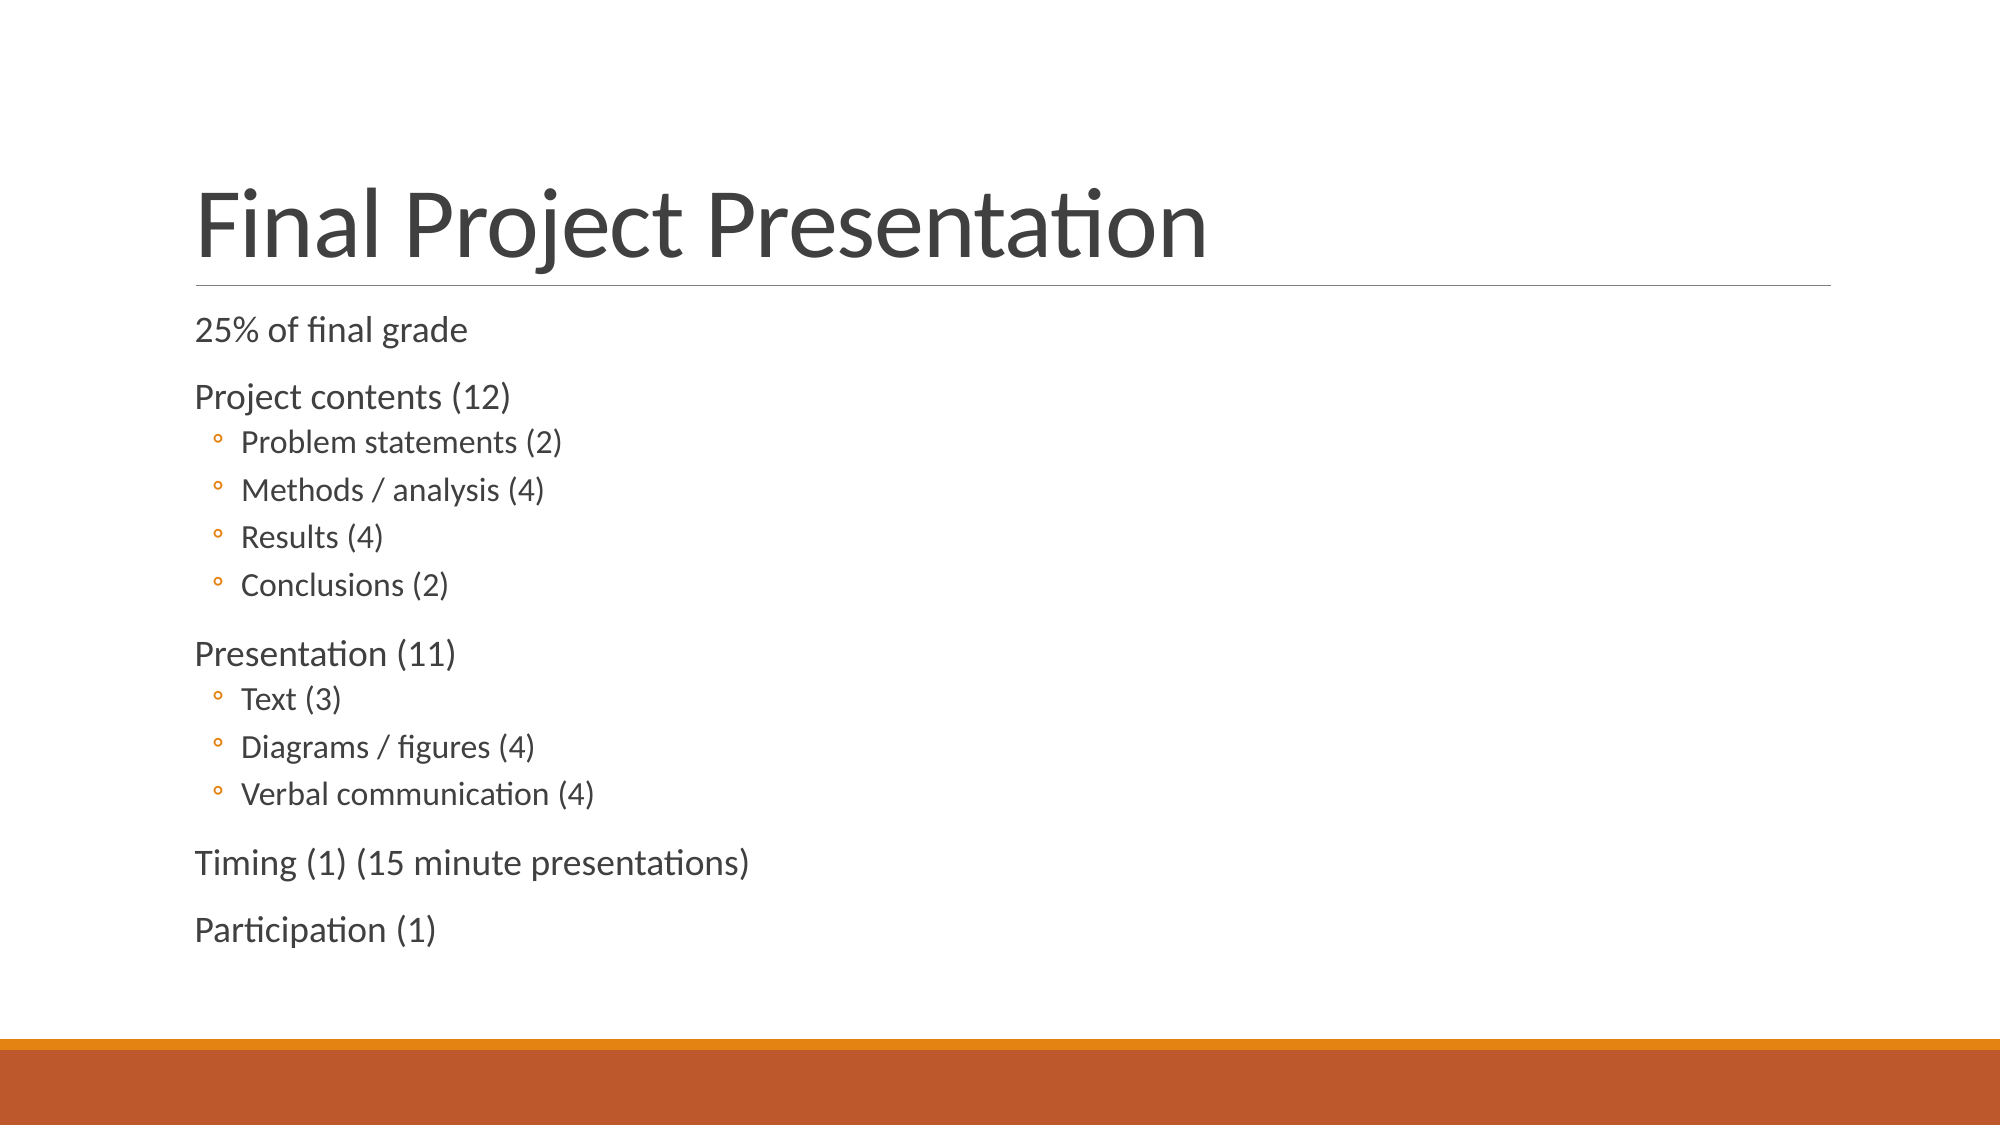

# Final Project Presentation
25% of final grade
Project contents (12)
Problem statements (2)
Methods / analysis (4)
Results (4)
Conclusions (2)
Presentation (11)
Text (3)
Diagrams / figures (4)
Verbal communication (4)
Timing (1) (15 minute presentations)
Participation (1)